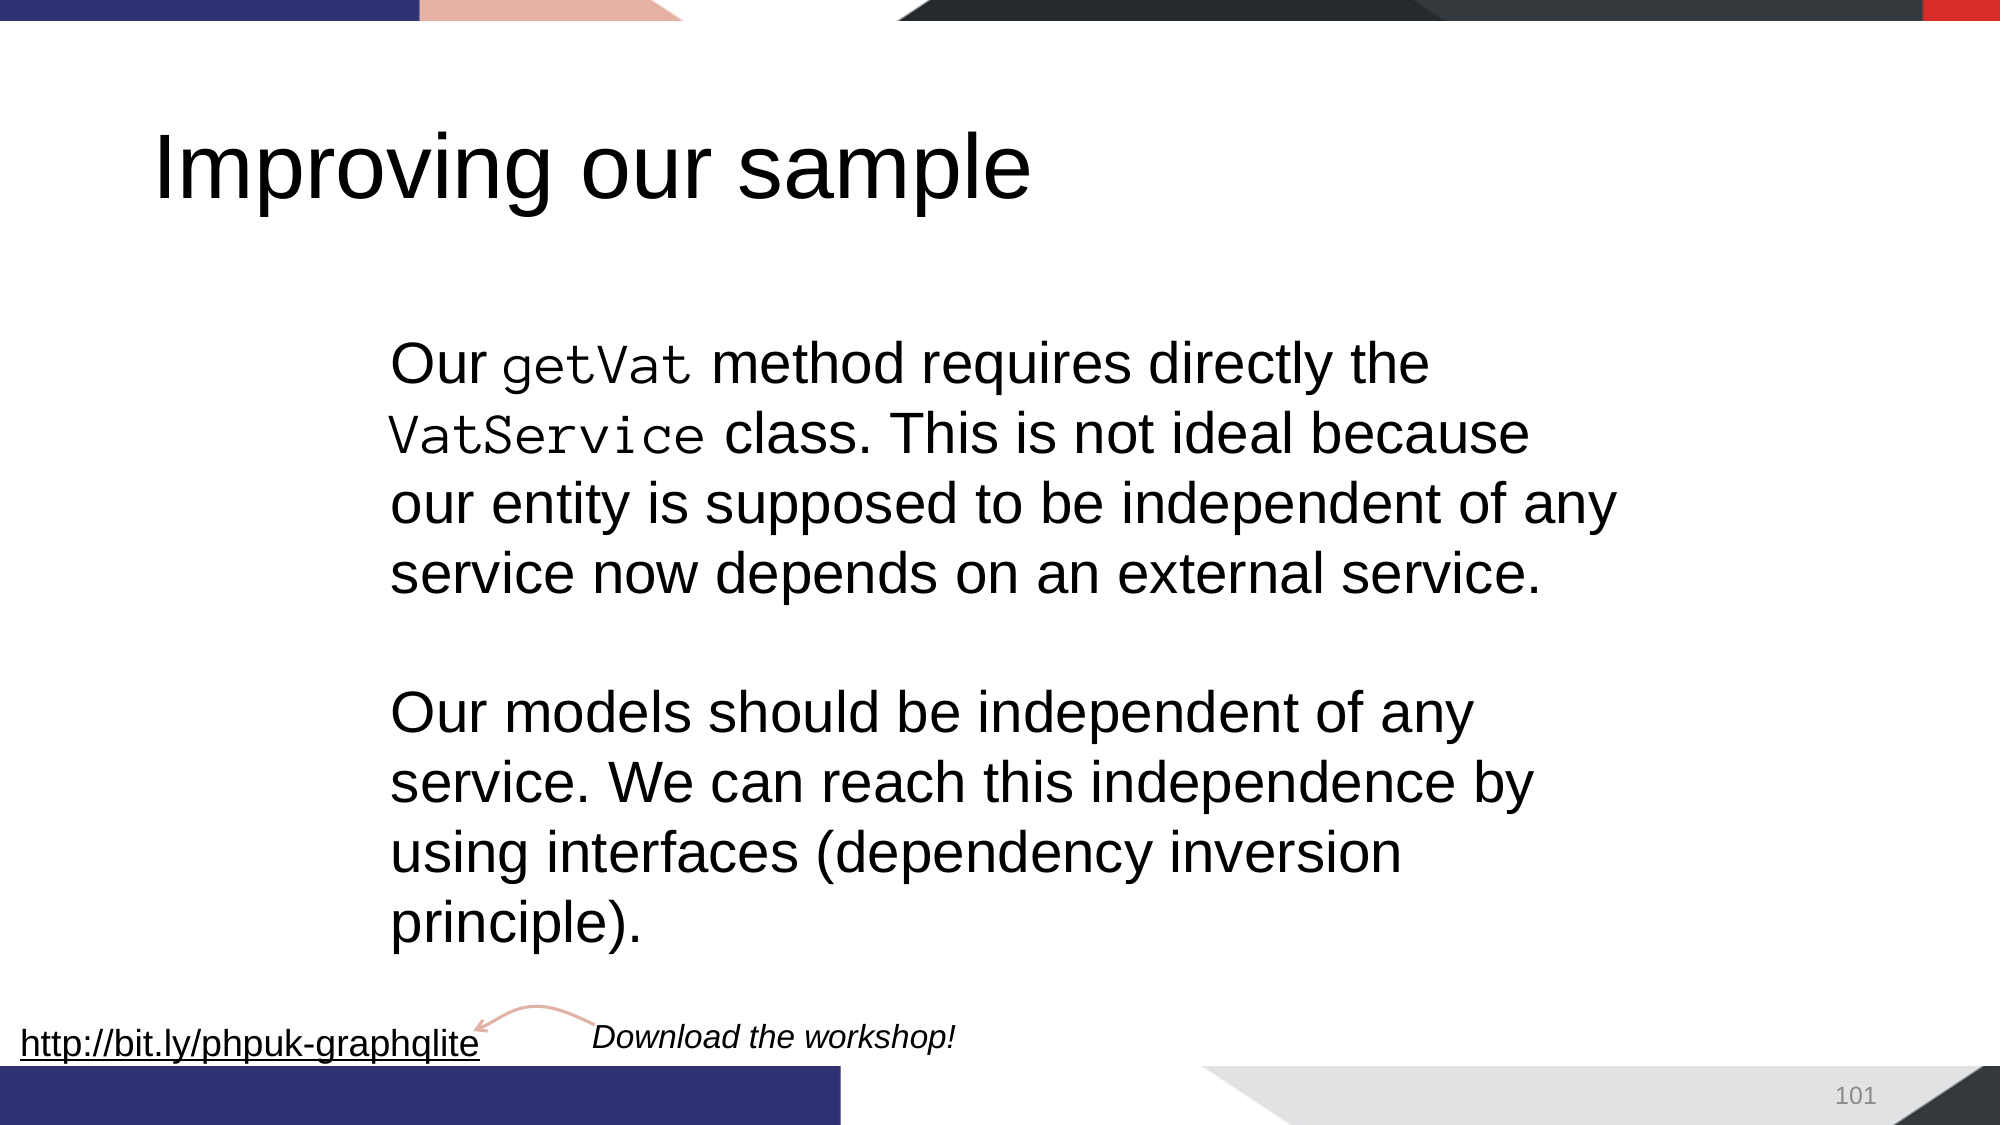

# Improving our sample
Our getVat method requires directly the VatService class. This is not ideal because our entity is supposed to be independent of any service now depends on an external service.

Our models should be independent of any service. We can reach this independence by using interfaces (dependency inversion principle).

101